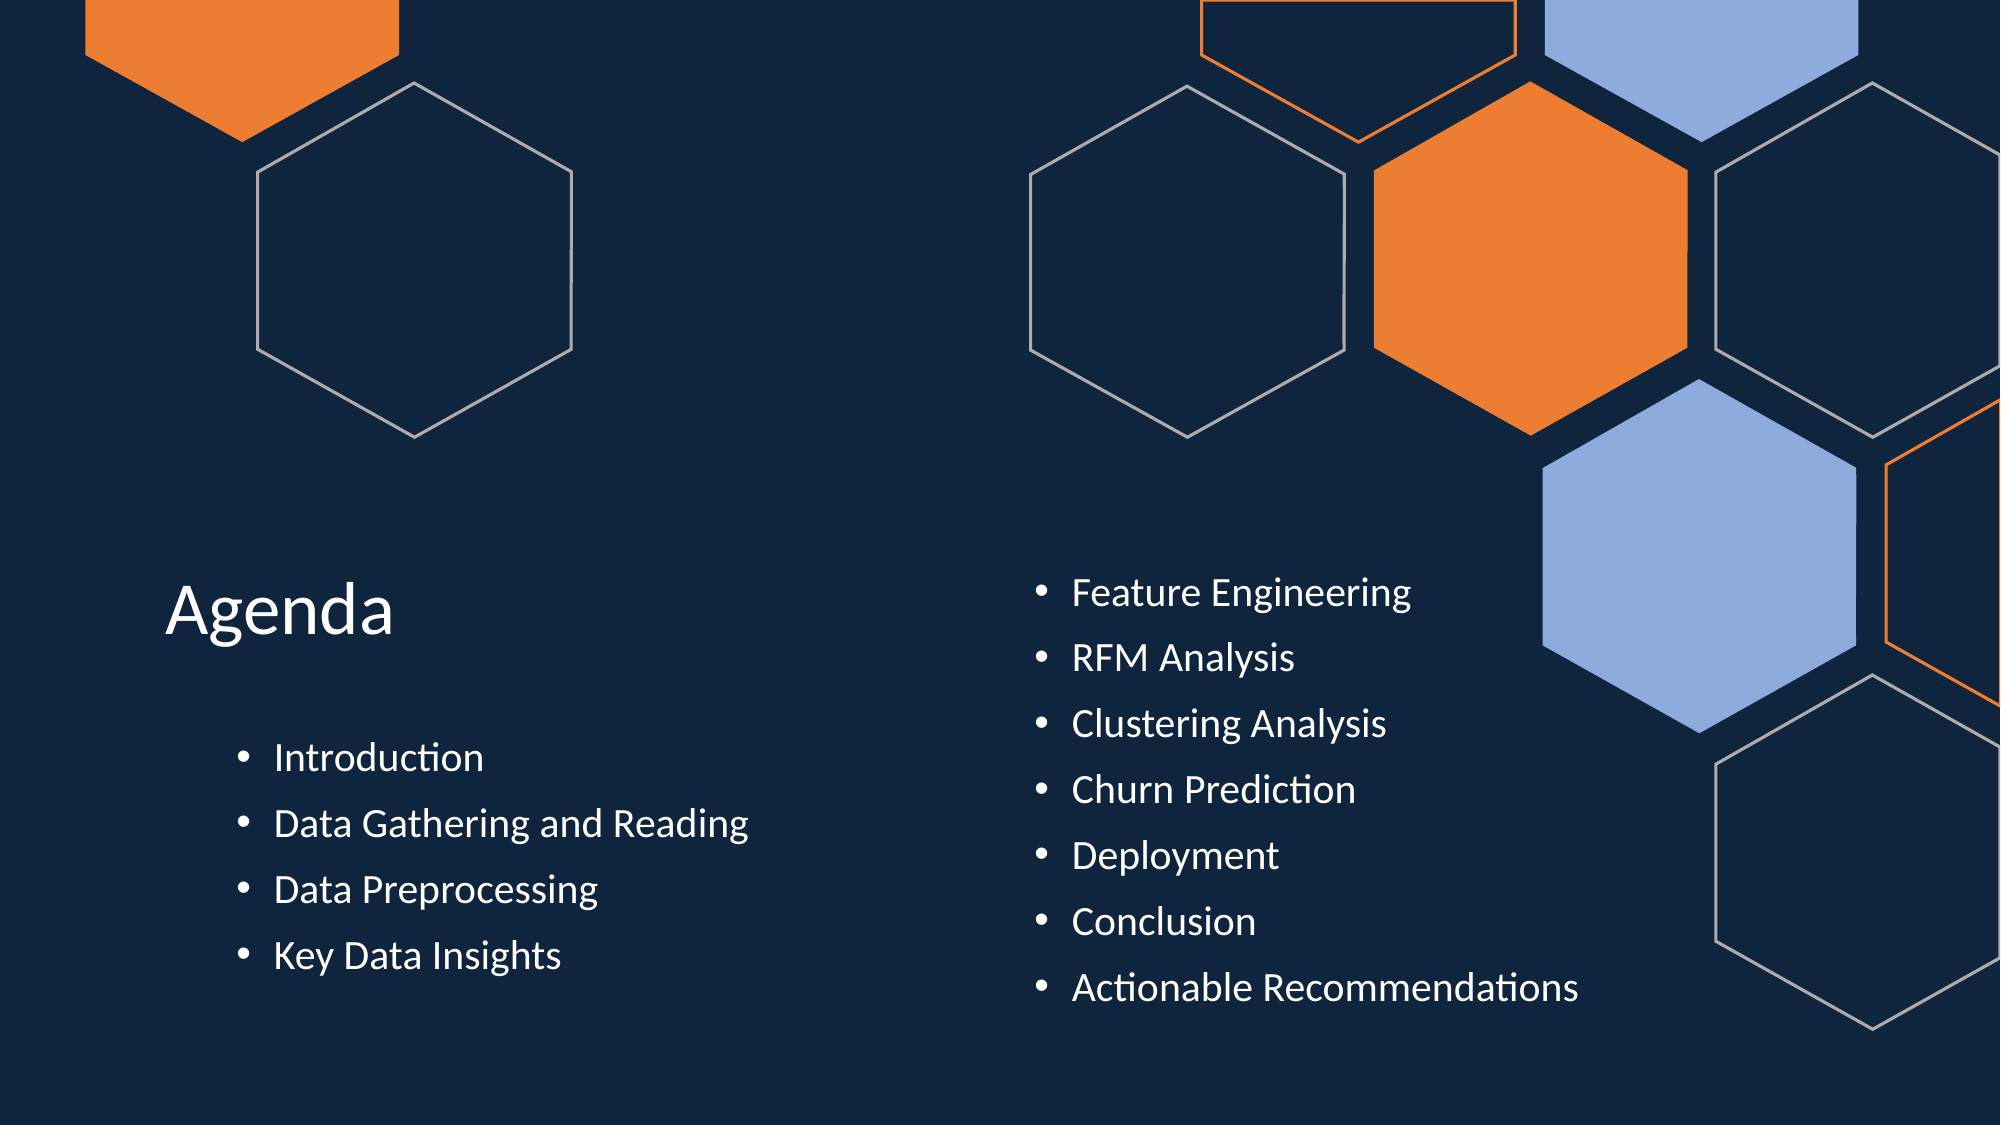

# Agenda
Feature Engineering
RFM Analysis
Clustering Analysis
Churn Prediction
Deployment
Conclusion
Actionable Recommendations
Introduction
Data Gathering and Reading
Data Preprocessing
Key Data Insights